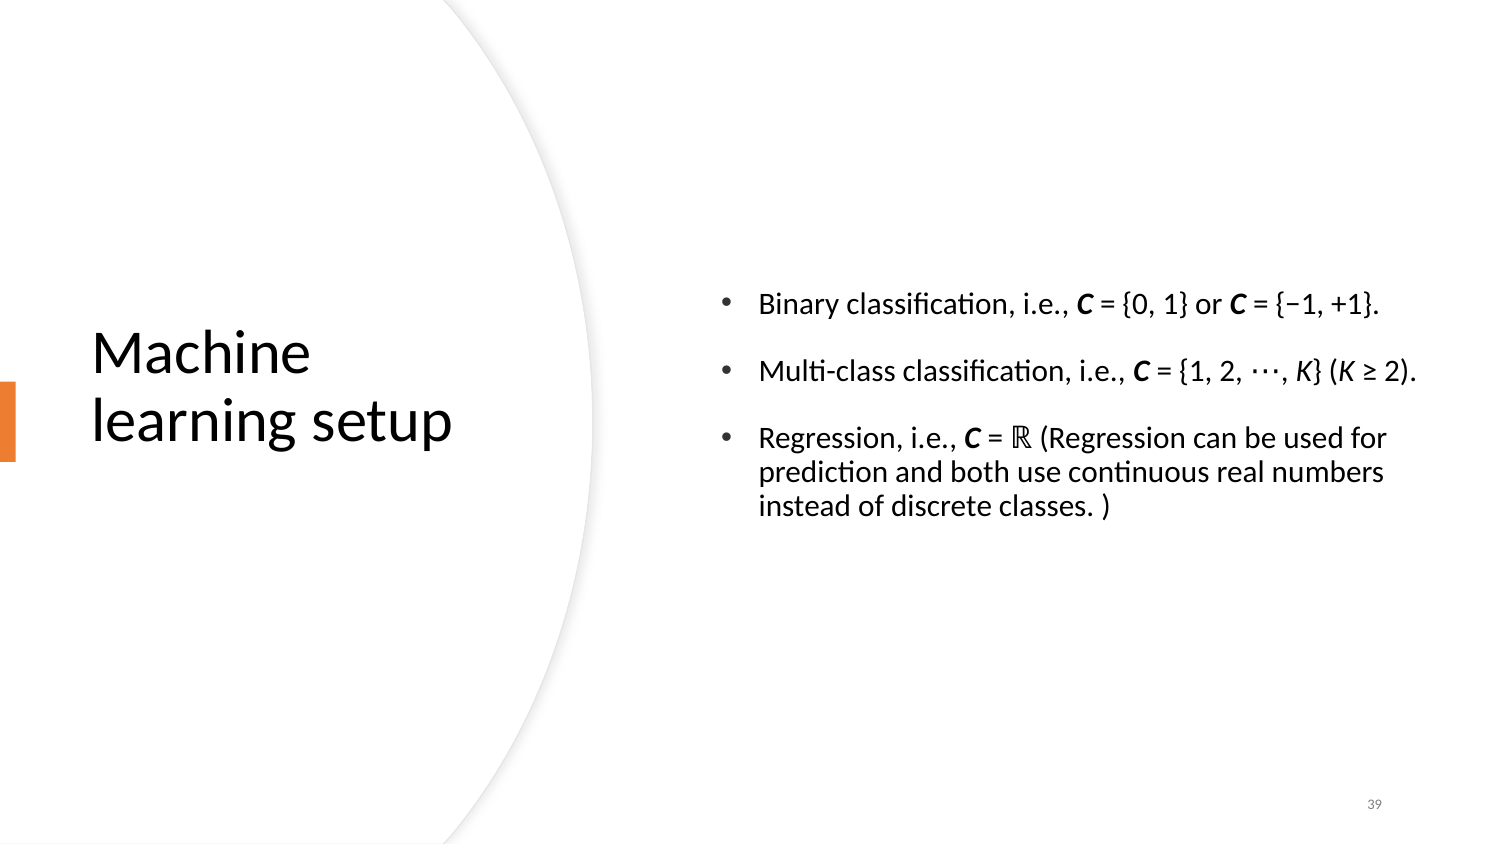

Binary classification, i.e., C = {0, 1} or C = {−1, +1}.

Multi-class classification, i.e., C = {1, 2, ⋯, K} (K ≥ 2).

Regression, i.e., C = ℝ (Regression can be used for prediction and both use continuous real numbers instead of discrete classes. )

# Machine learning setup

39